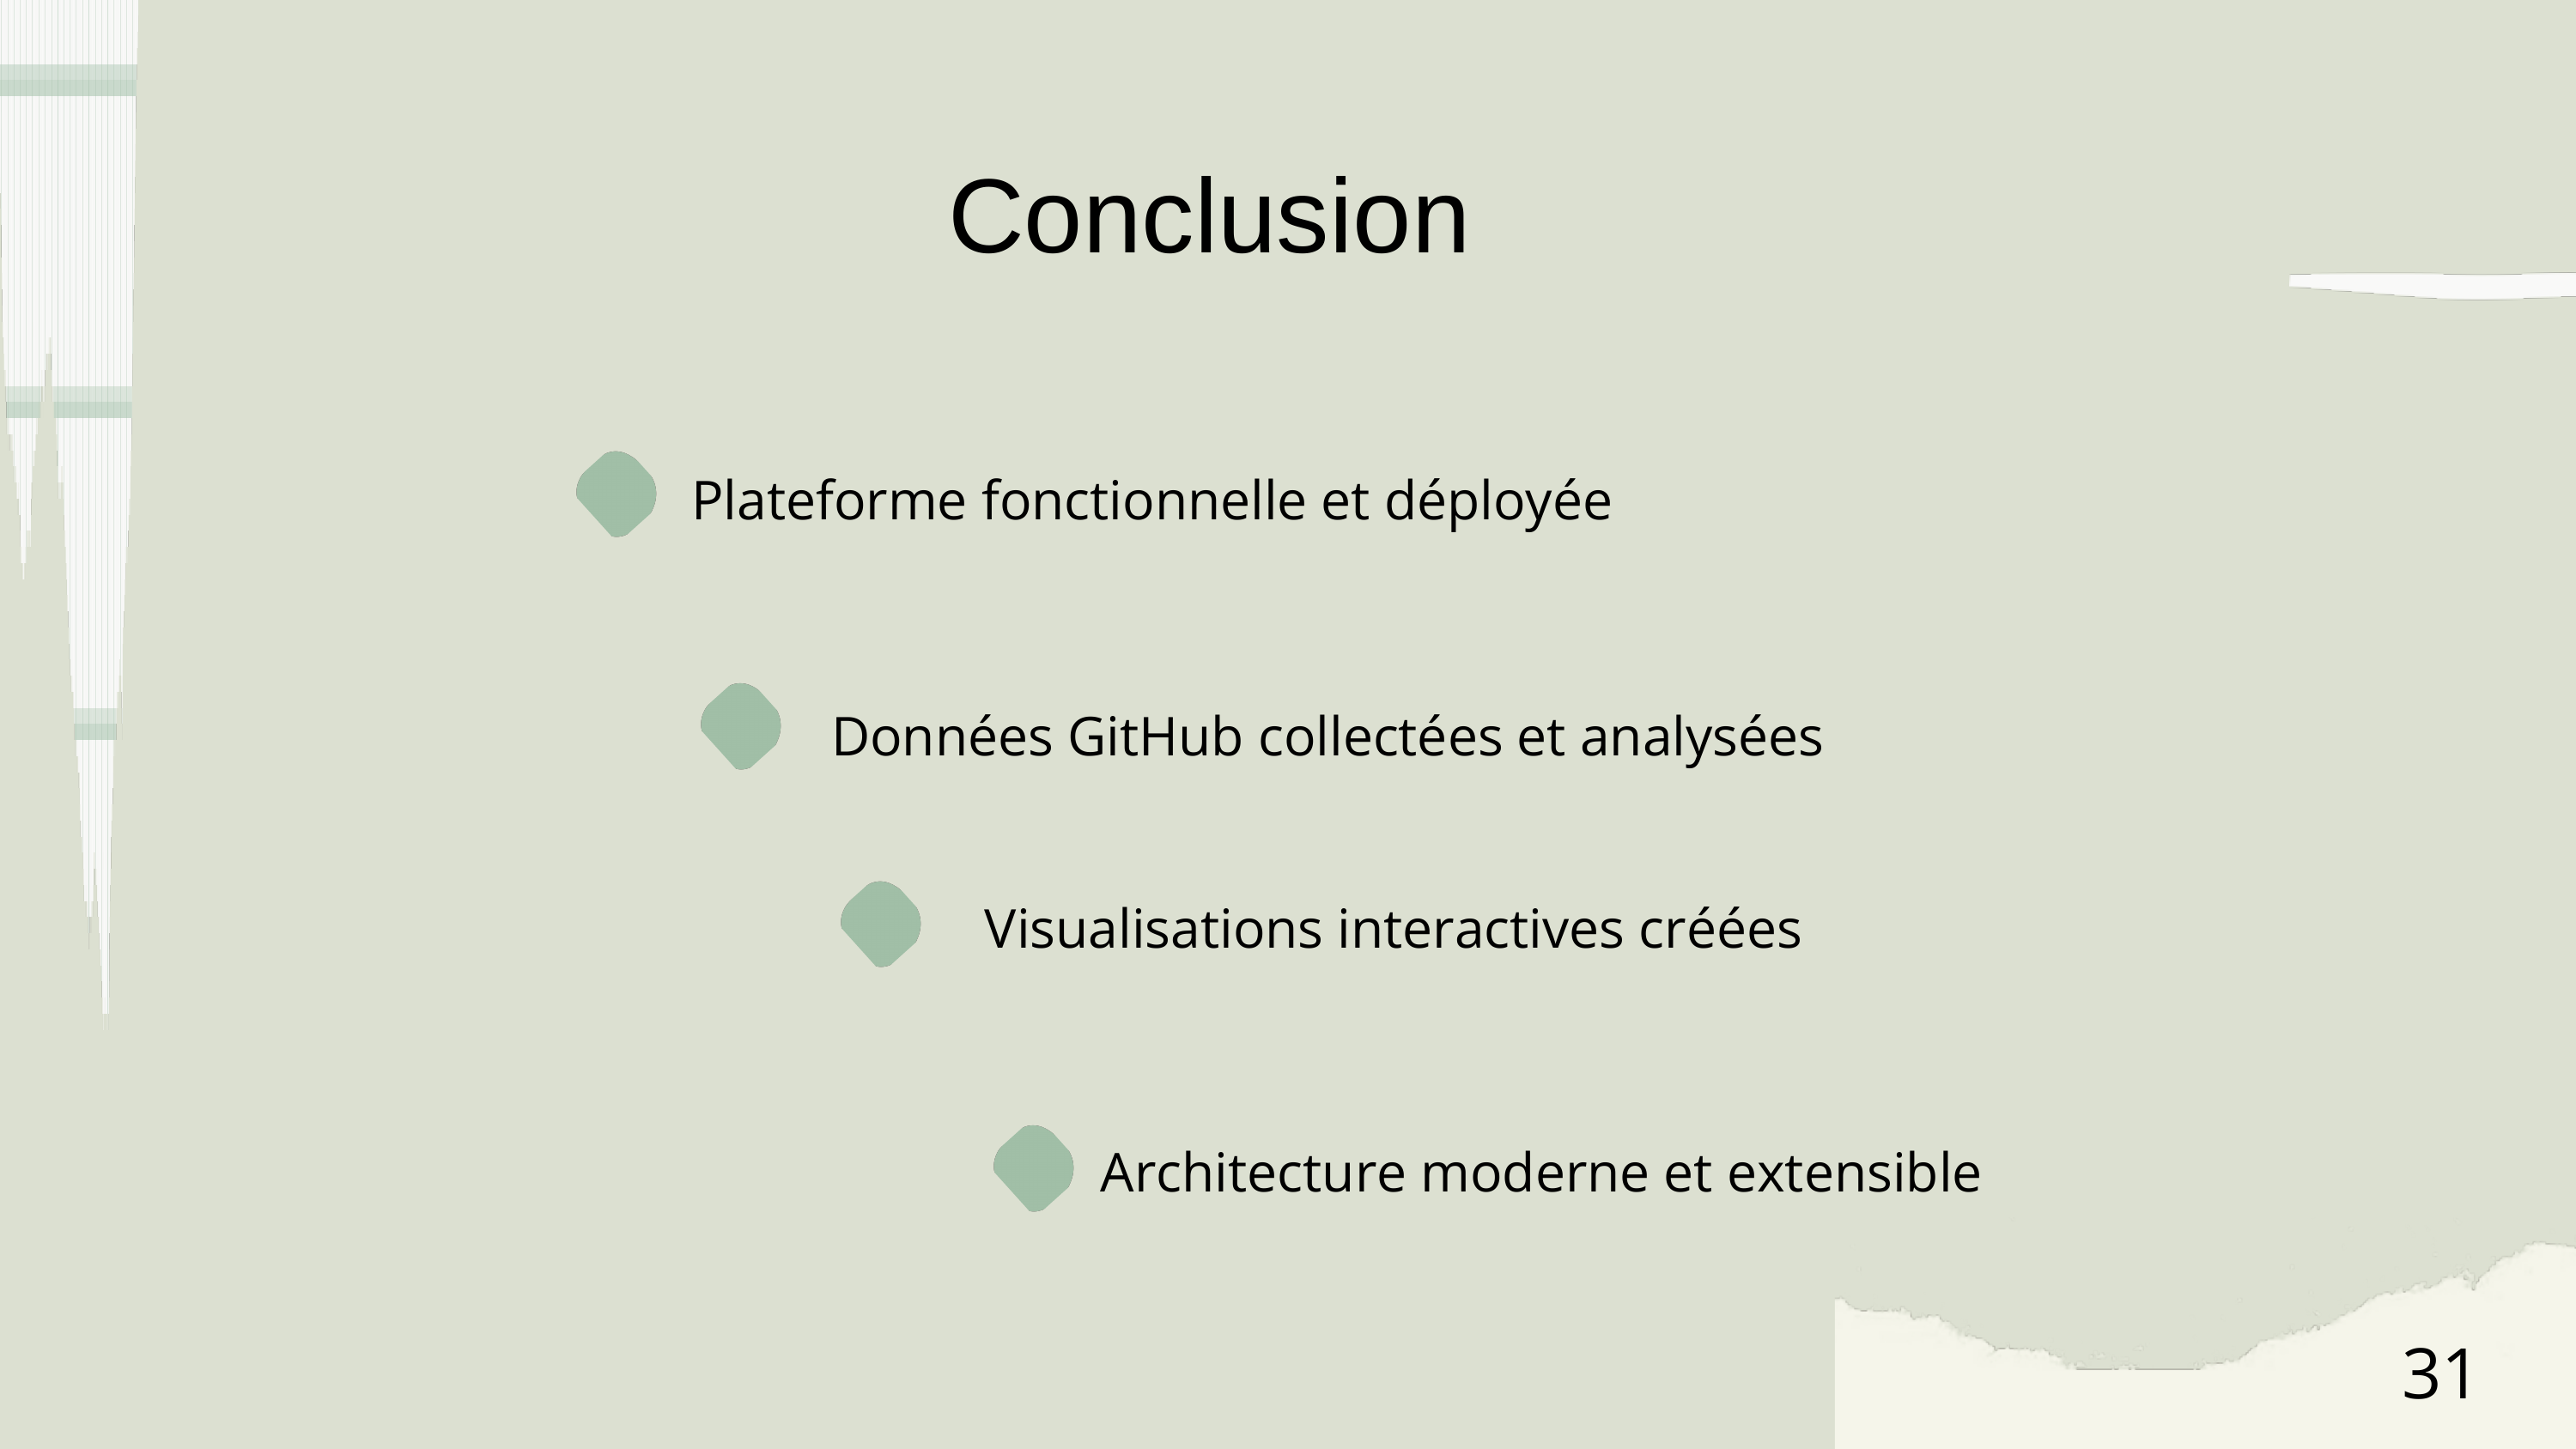

Conclusion

Plateforme fonctionnelle et déployée

Données GitHub collectées et analysées
Visualisations interactives créées

 Architecture moderne et extensible

31